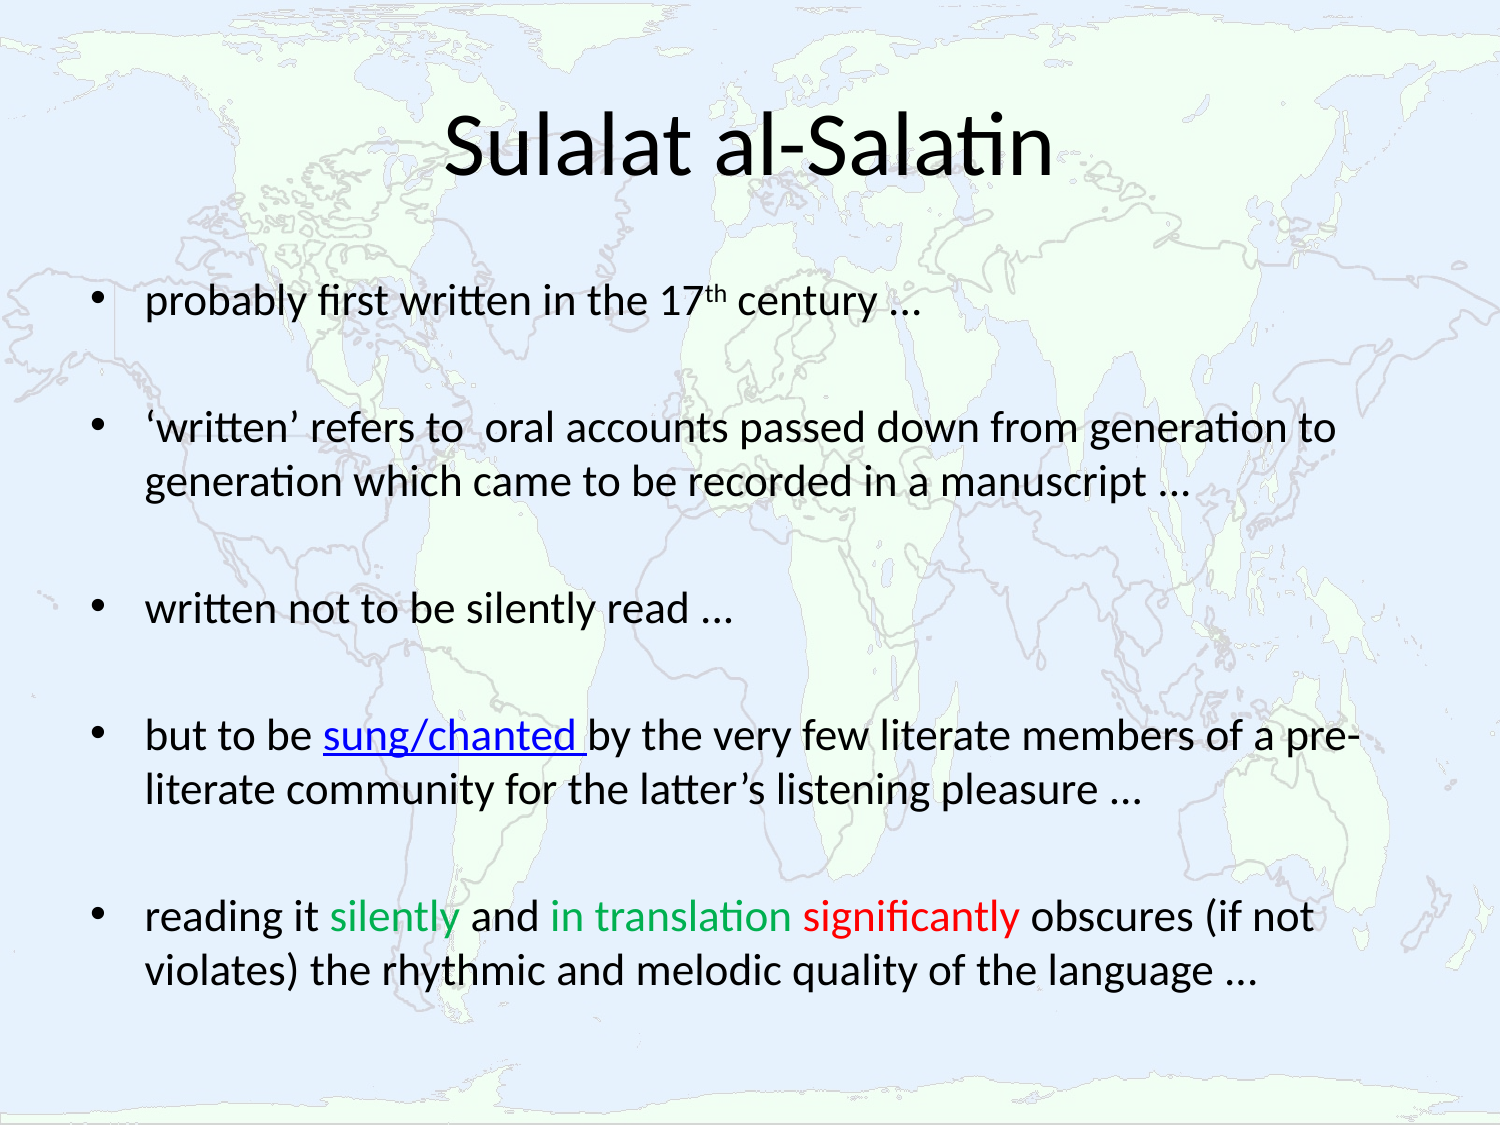

# Sulalat al-Salatin
probably first written in the 17th century ...

‘written’ refers to  oral accounts passed down from generation to generation which came to be recorded in a manuscript ...

written not to be silently read ...

but to be sung/chanted by the very few literate members of a pre-literate community for the latter’s listening pleasure ...

reading it silently and in translation significantly obscures (if not violates) the rhythmic and melodic quality of the language ...